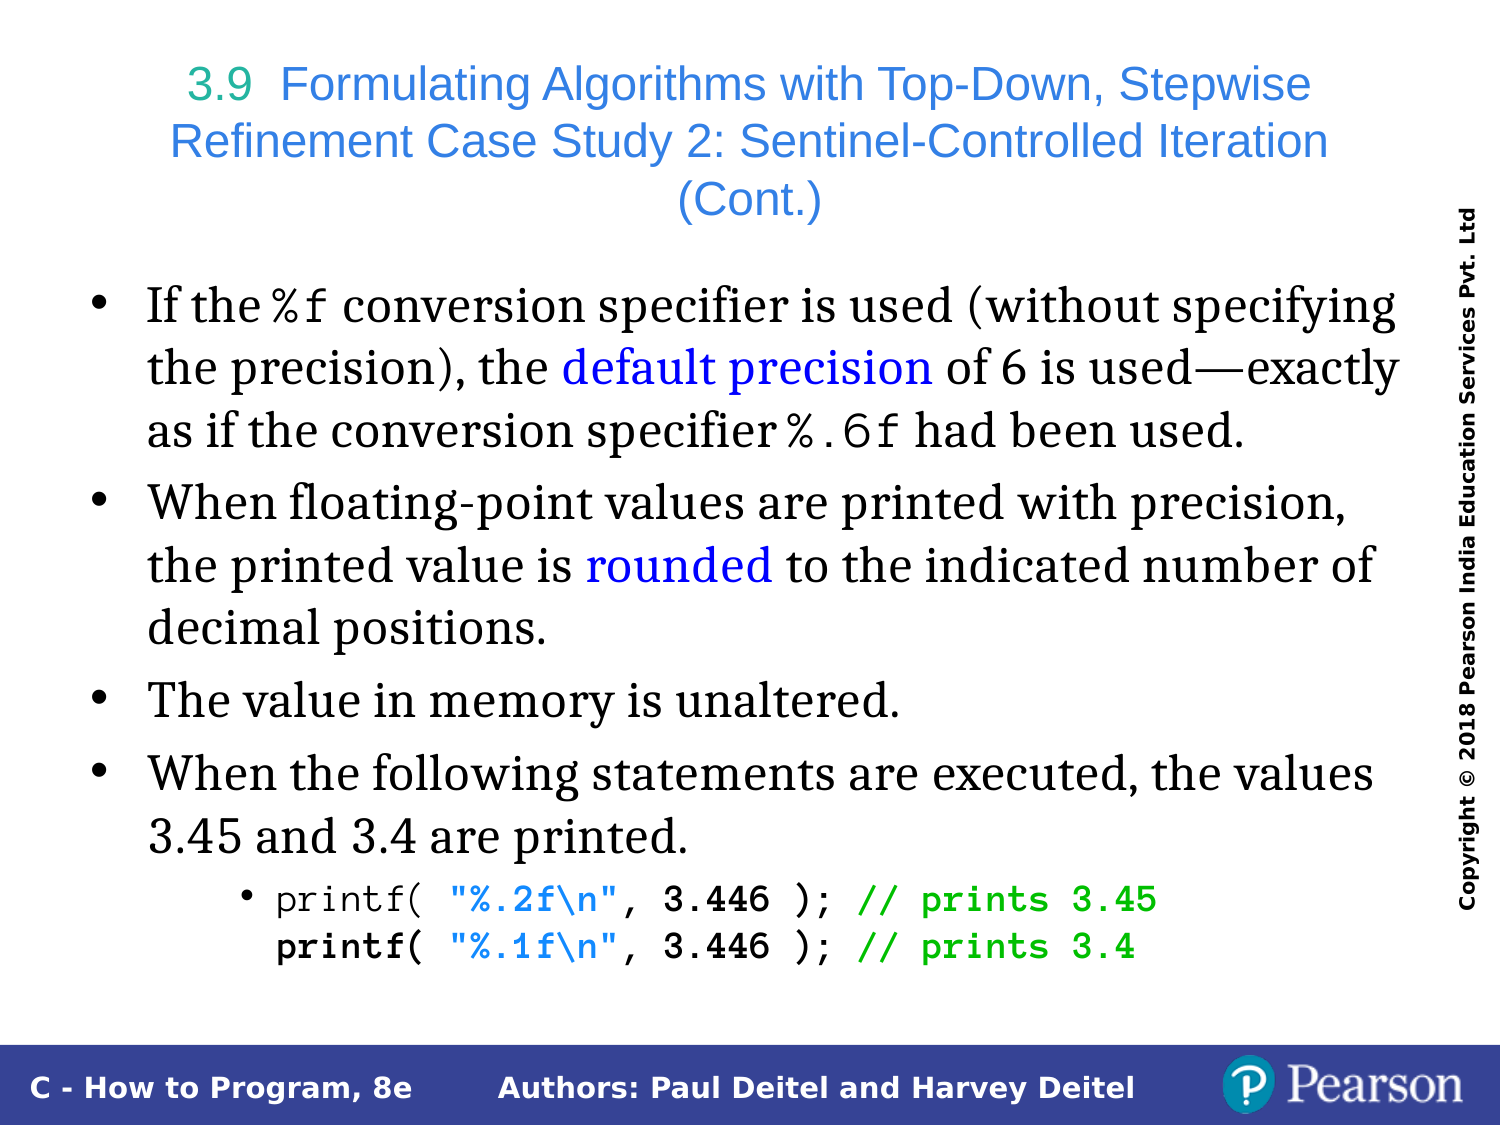

# 3.9  Formulating Algorithms with Top-Down, Stepwise Refinement Case Study 2: Sentinel-Controlled Iteration (Cont.)
If the %f conversion specifier is used (without specifying the precision), the default precision of 6 is used—exactly as if the conversion specifier %.6f had been used.
When floating-point values are printed with precision, the printed value is rounded to the indicated number of decimal positions.
The value in memory is unaltered.
When the following statements are executed, the values 3.45 and 3.4 are printed.
printf( "%.2f\n", 3.446 ); // prints 3.45
printf( "%.1f\n", 3.446 ); // prints 3.4